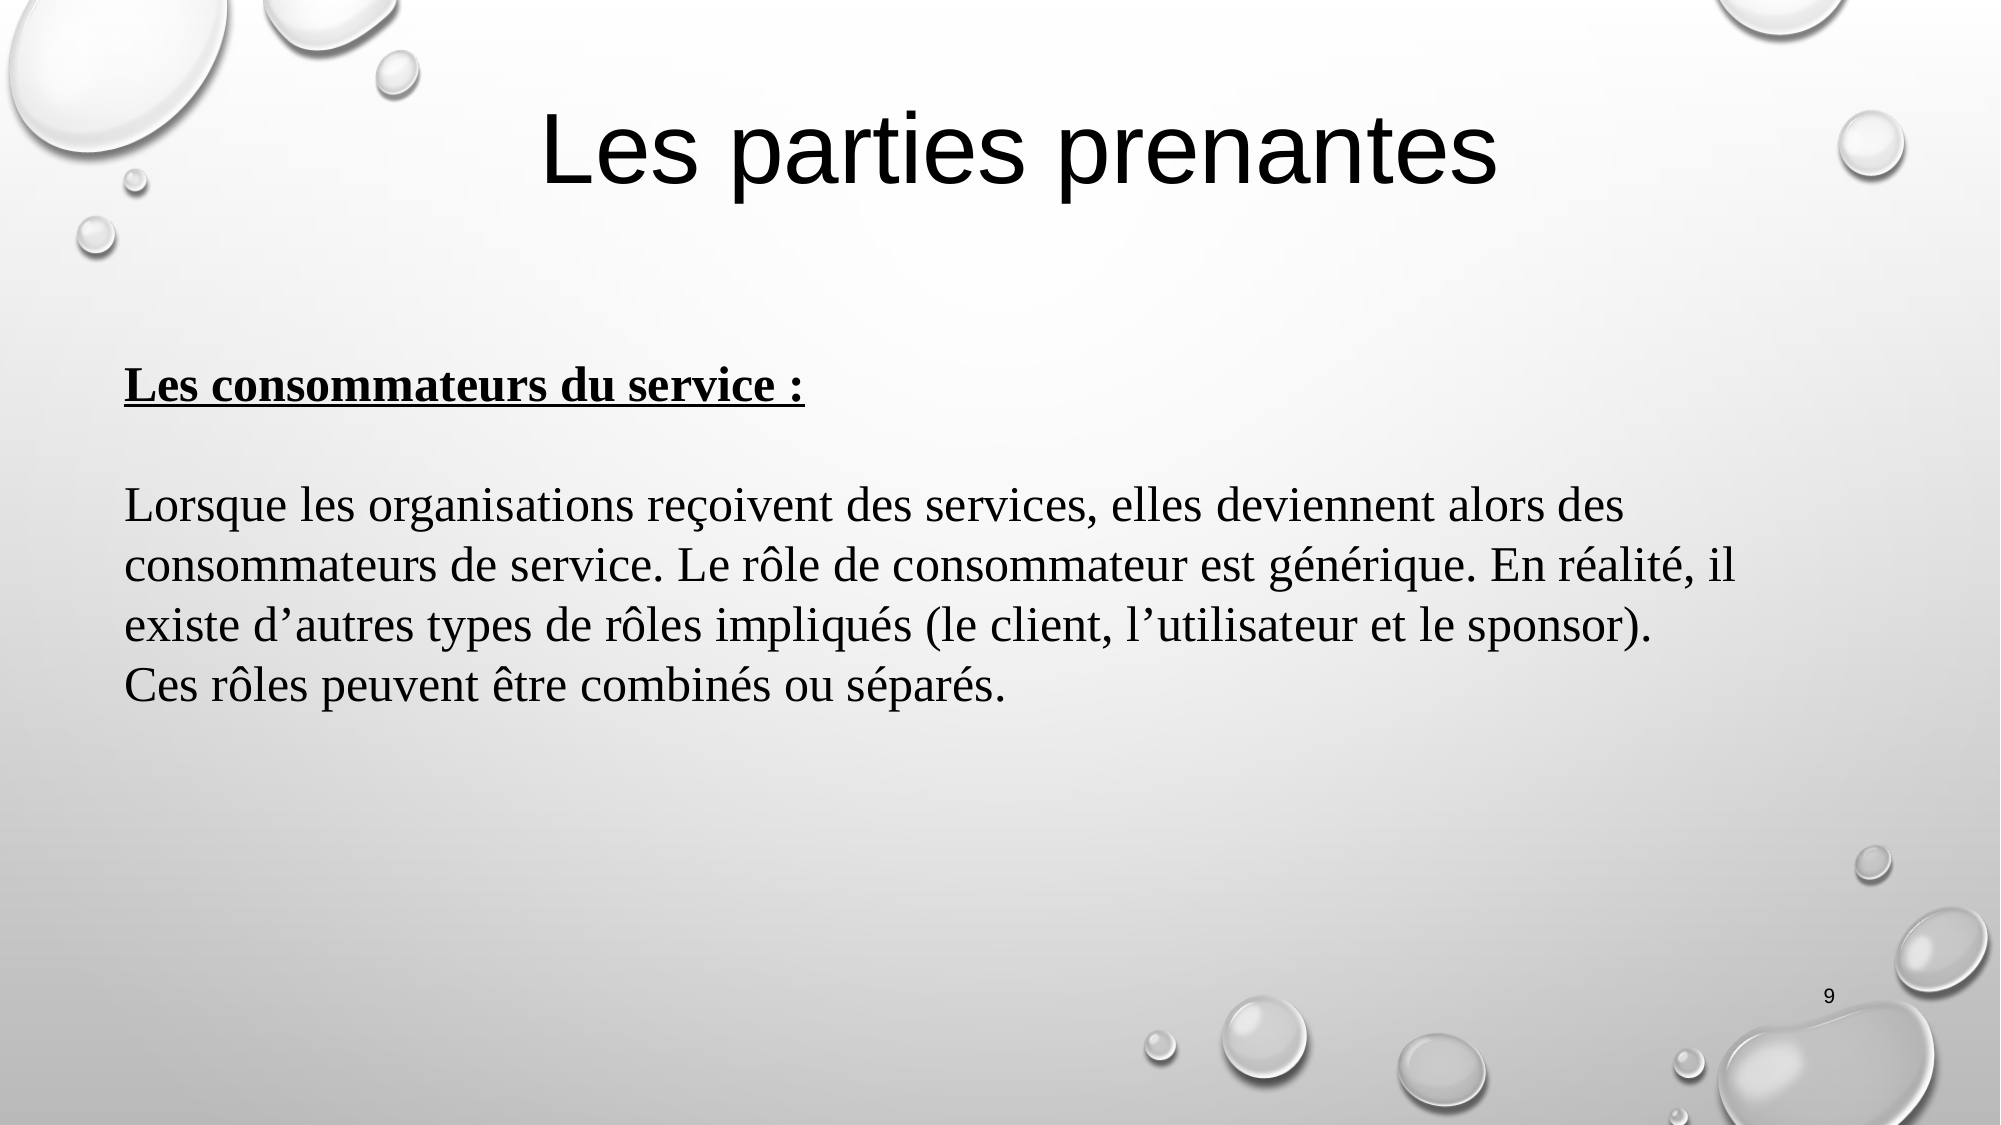

Les parties prenantes
Les consommateurs du service :

Lorsque les organisations reçoivent des services, elles deviennent alors des consommateurs de service. Le rôle de consommateur est générique. En réalité, il existe d’autres types de rôles impliqués (le client, l’utilisateur et le sponsor).
Ces rôles peuvent être combinés ou séparés.
9